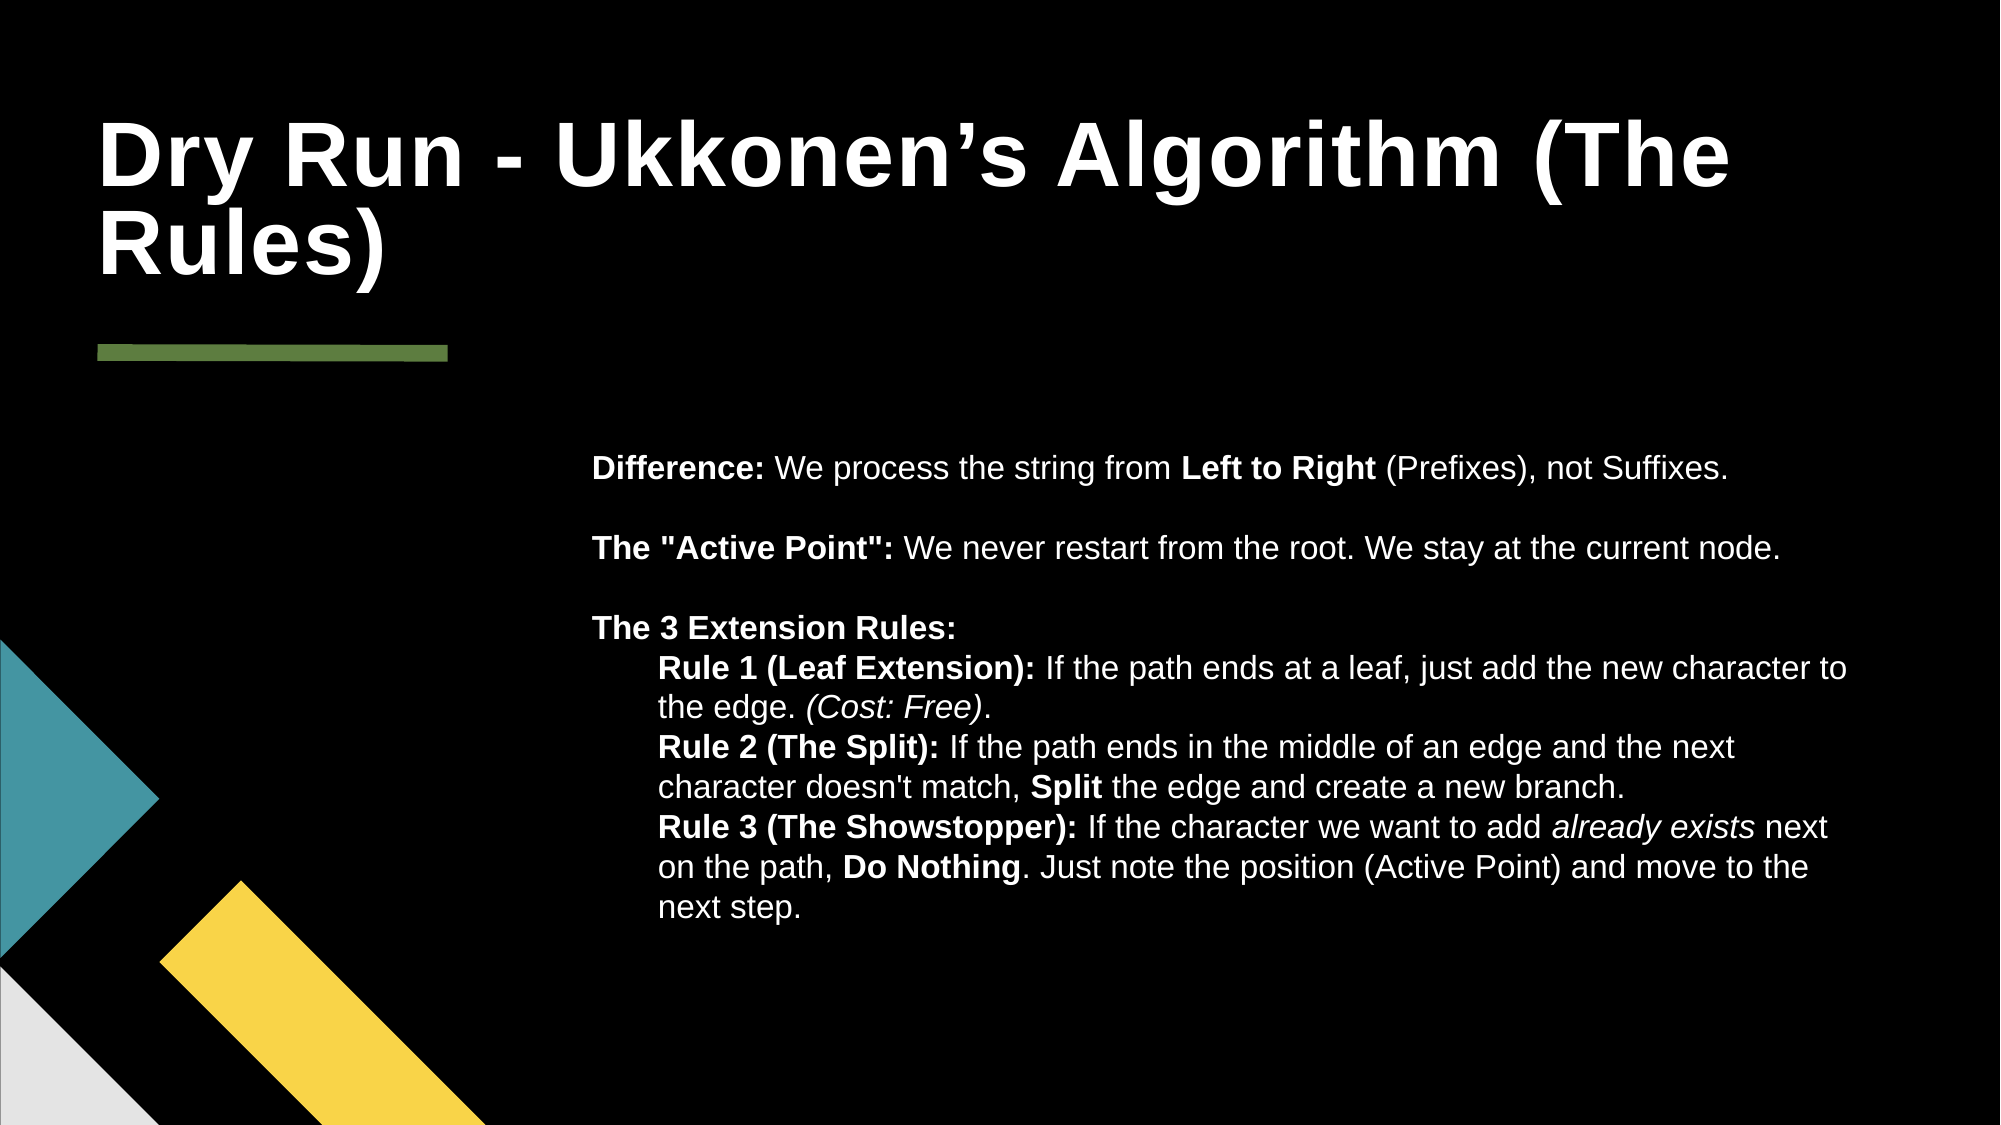

# Dry Run - Ukkonen’s Algorithm (The Rules)
Difference: We process the string from Left to Right (Prefixes), not Suffixes.
The "Active Point": We never restart from the root. We stay at the current node.
The 3 Extension Rules:
Rule 1 (Leaf Extension): If the path ends at a leaf, just add the new character to the edge. (Cost: Free).
Rule 2 (The Split): If the path ends in the middle of an edge and the next character doesn't match, Split the edge and create a new branch.
Rule 3 (The Showstopper): If the character we want to add already exists next on the path, Do Nothing. Just note the position (Active Point) and move to the next step.